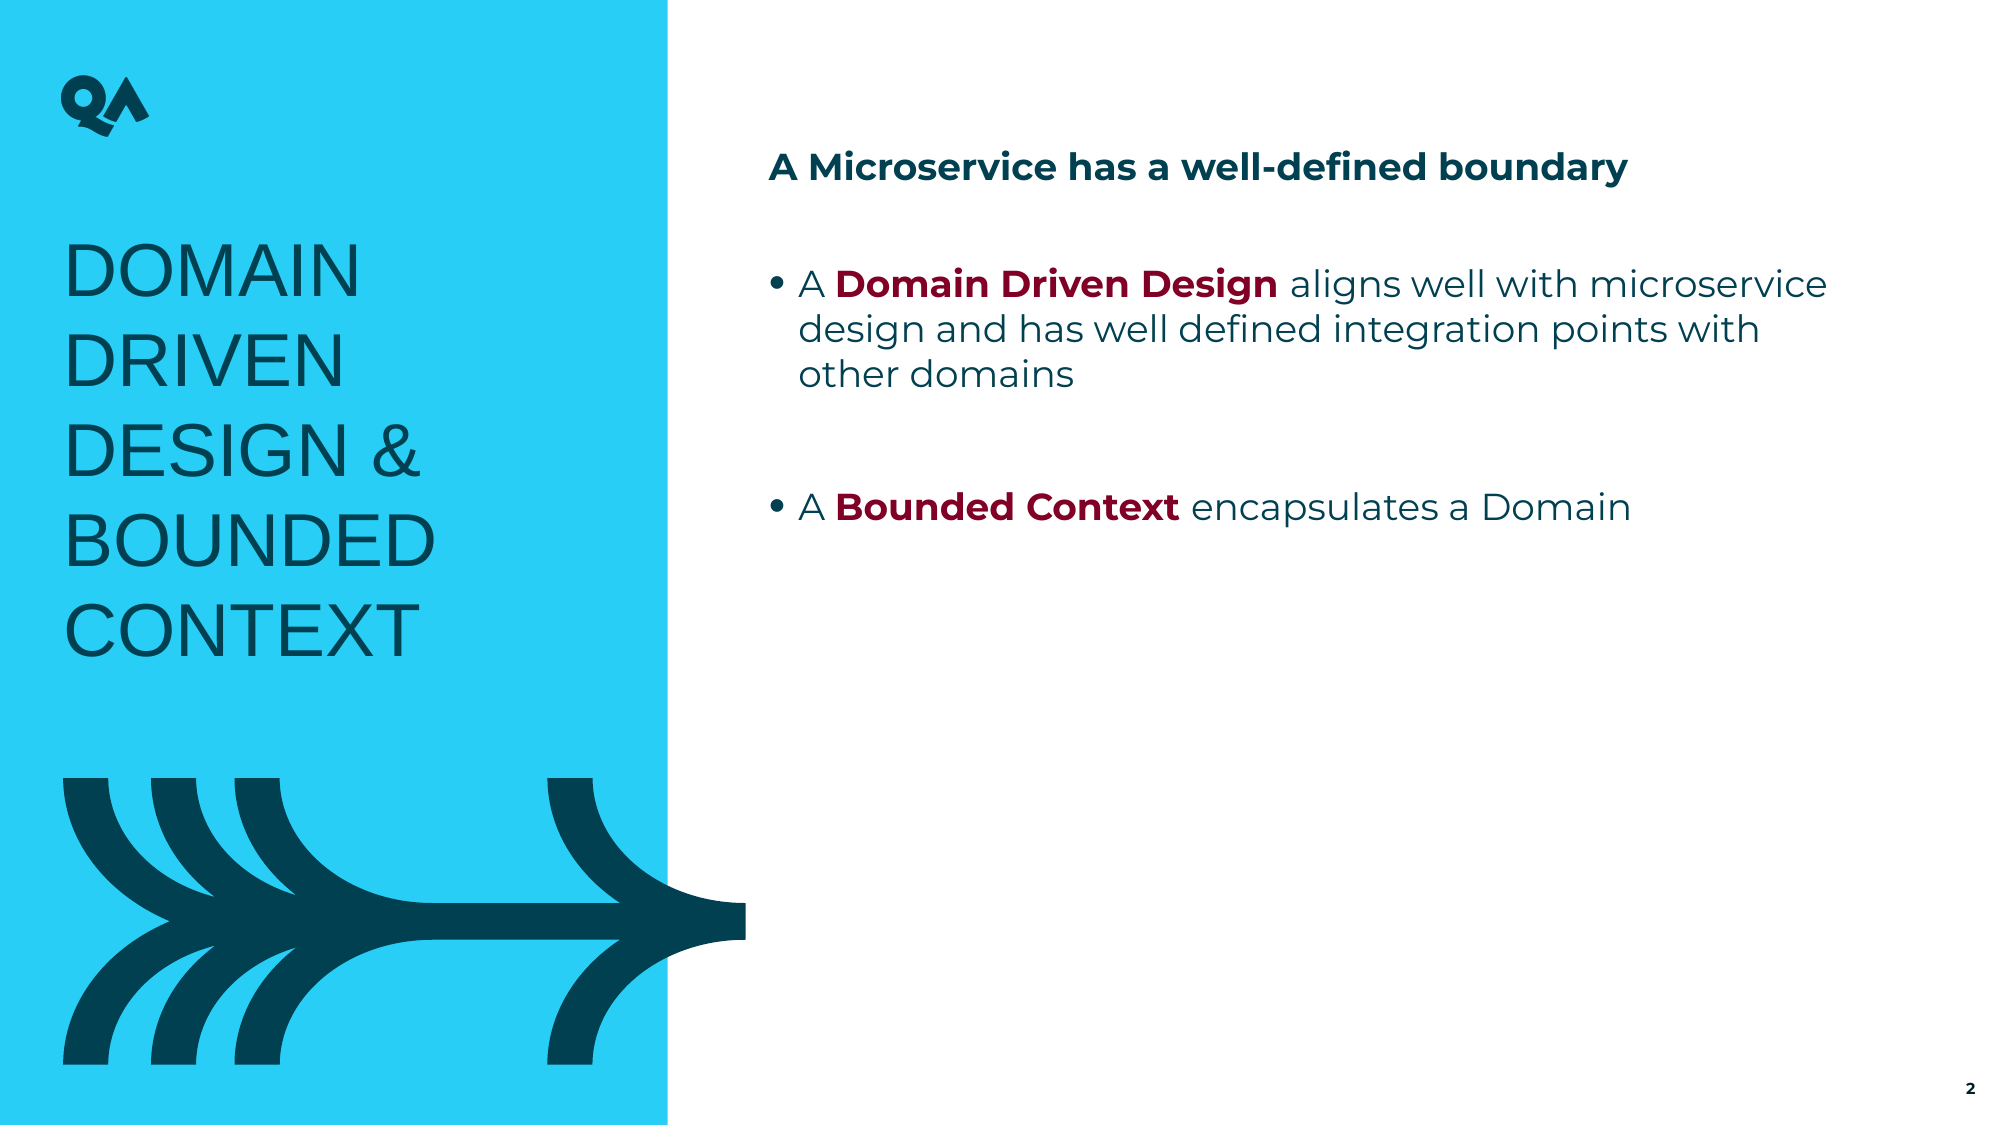

A Microservice has a well-defined boundary

A Domain Driven Design aligns well with microservice design and has well defined integration points with
other domains

A Bounded Context encapsulates a Domain
Domain Driven Design & Bounded Context
2